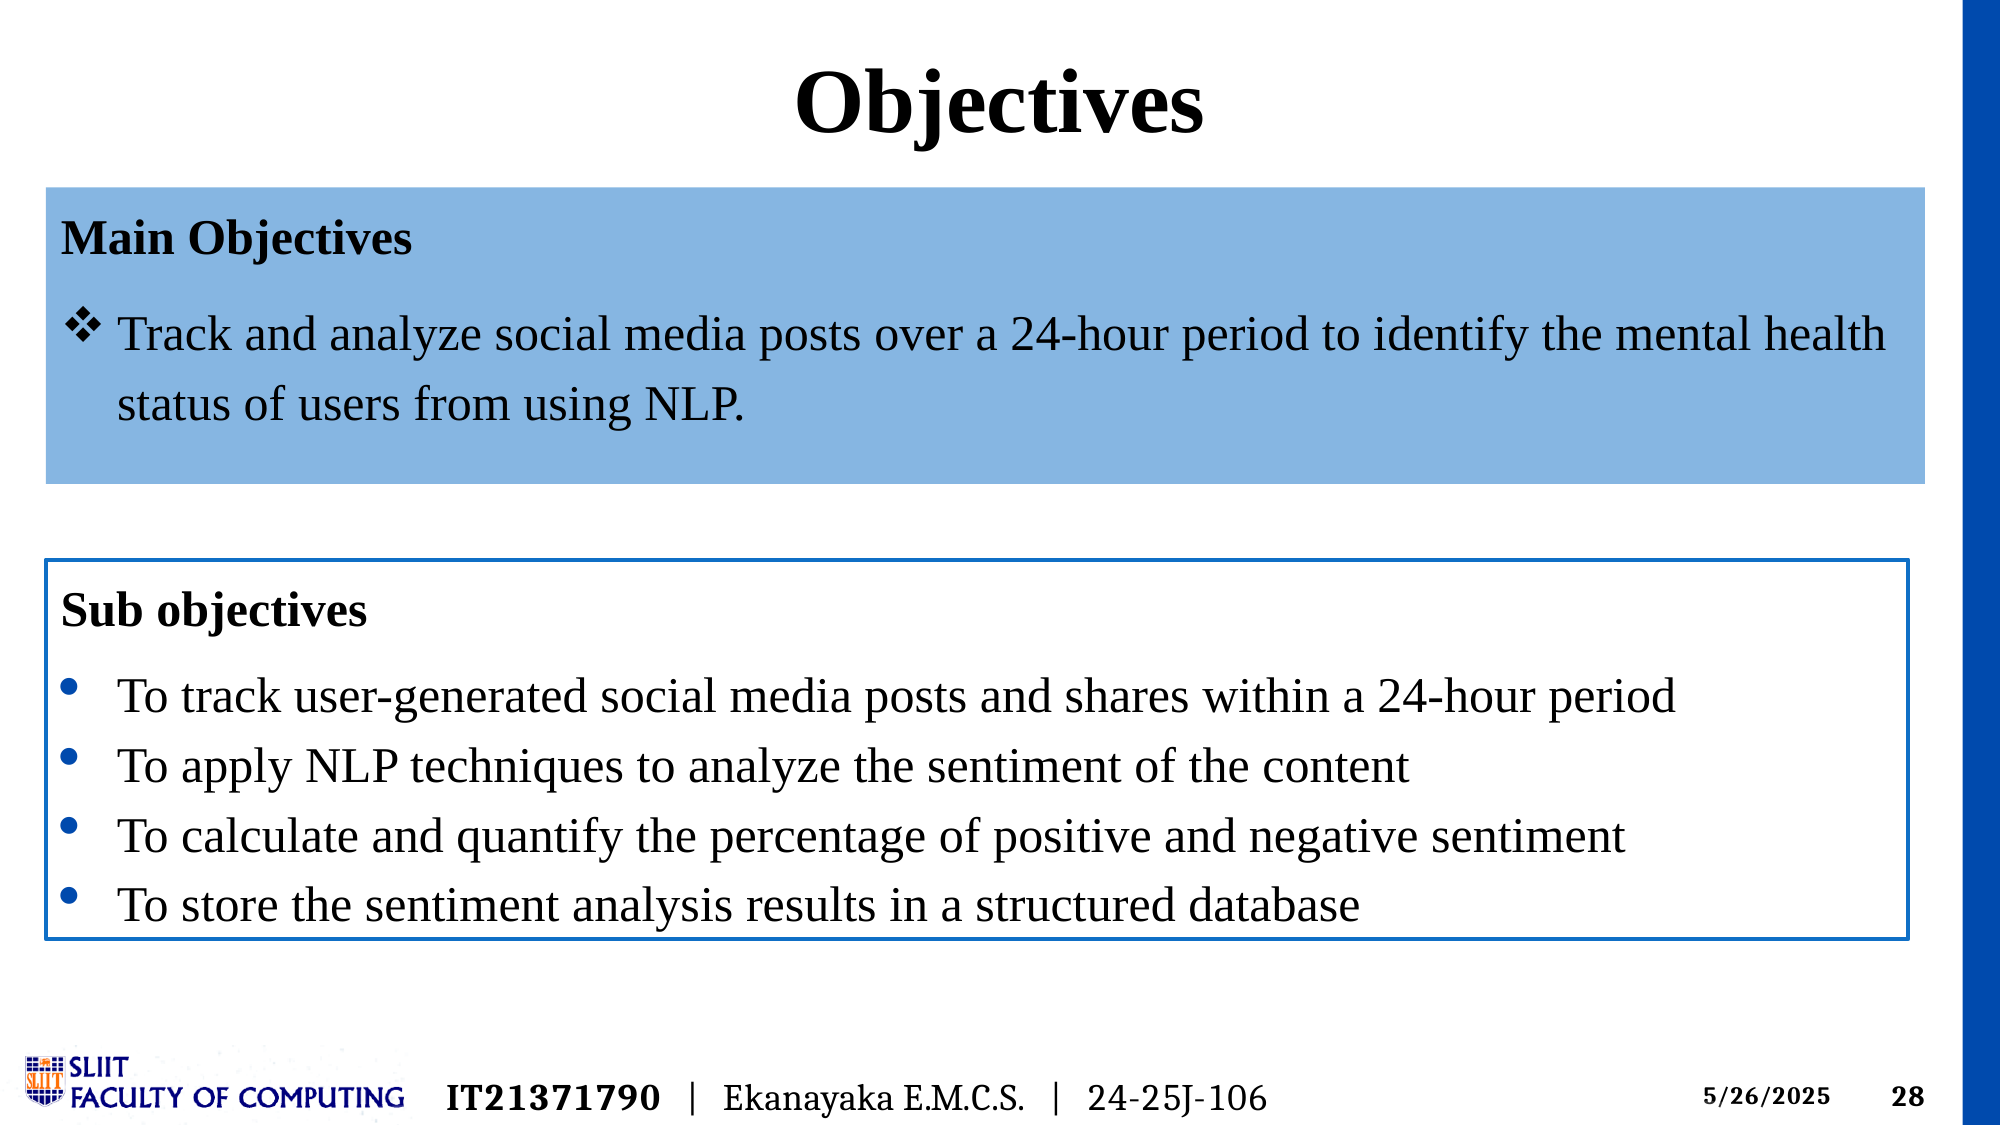

# Objectives
Main Objectives
Track and analyze social media posts over a 24-hour period to identify the mental health status of users from using NLP.
Sub objectives
To track user-generated social media posts and shares within a 24-hour period
To apply NLP techniques to analyze the sentiment of the content
To calculate and quantify the percentage of positive and negative sentiment
To store the sentiment analysis results in a structured database
IT21371790   |   Ekanayaka E.M.C.S.   |   24-25J-106